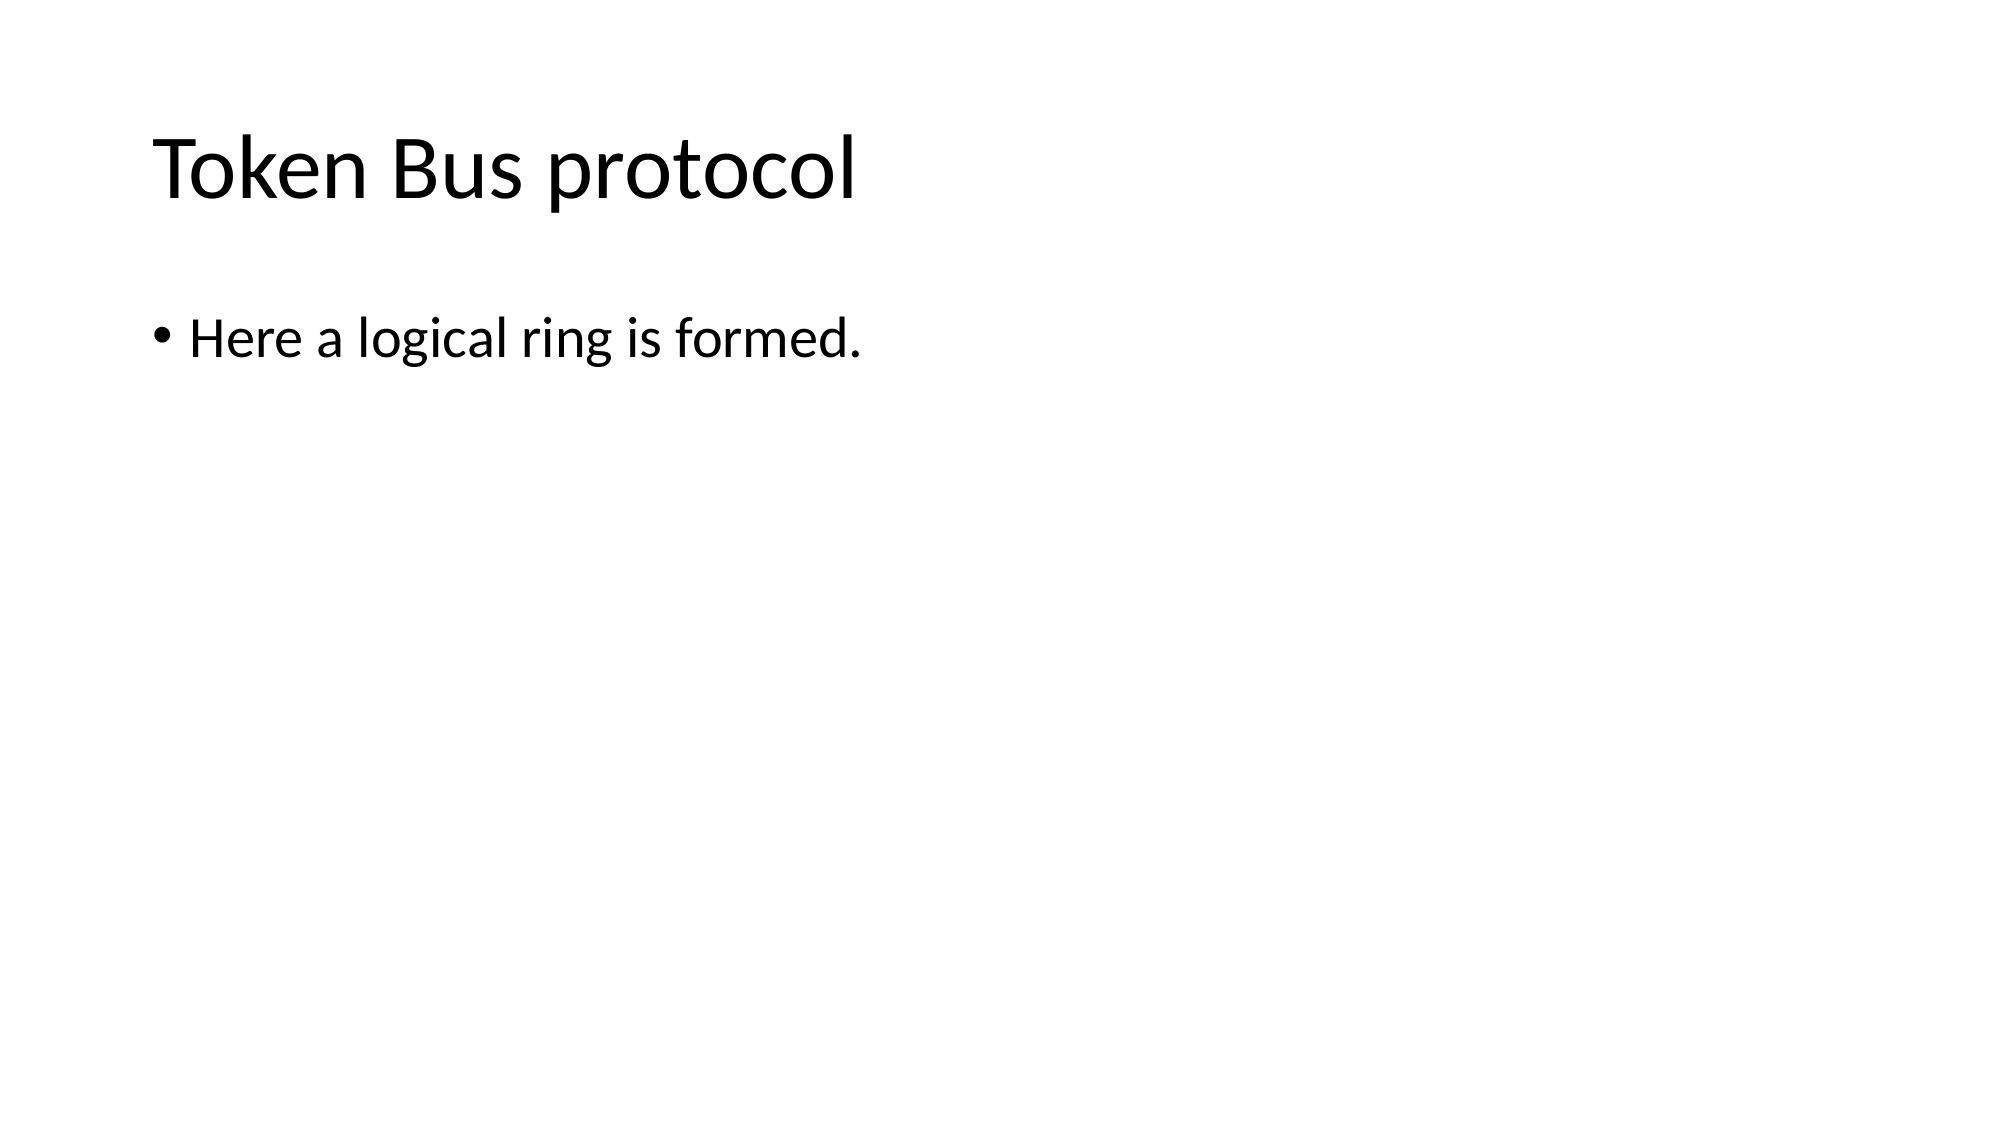

# Token Bus protocol
Here a logical ring is formed.